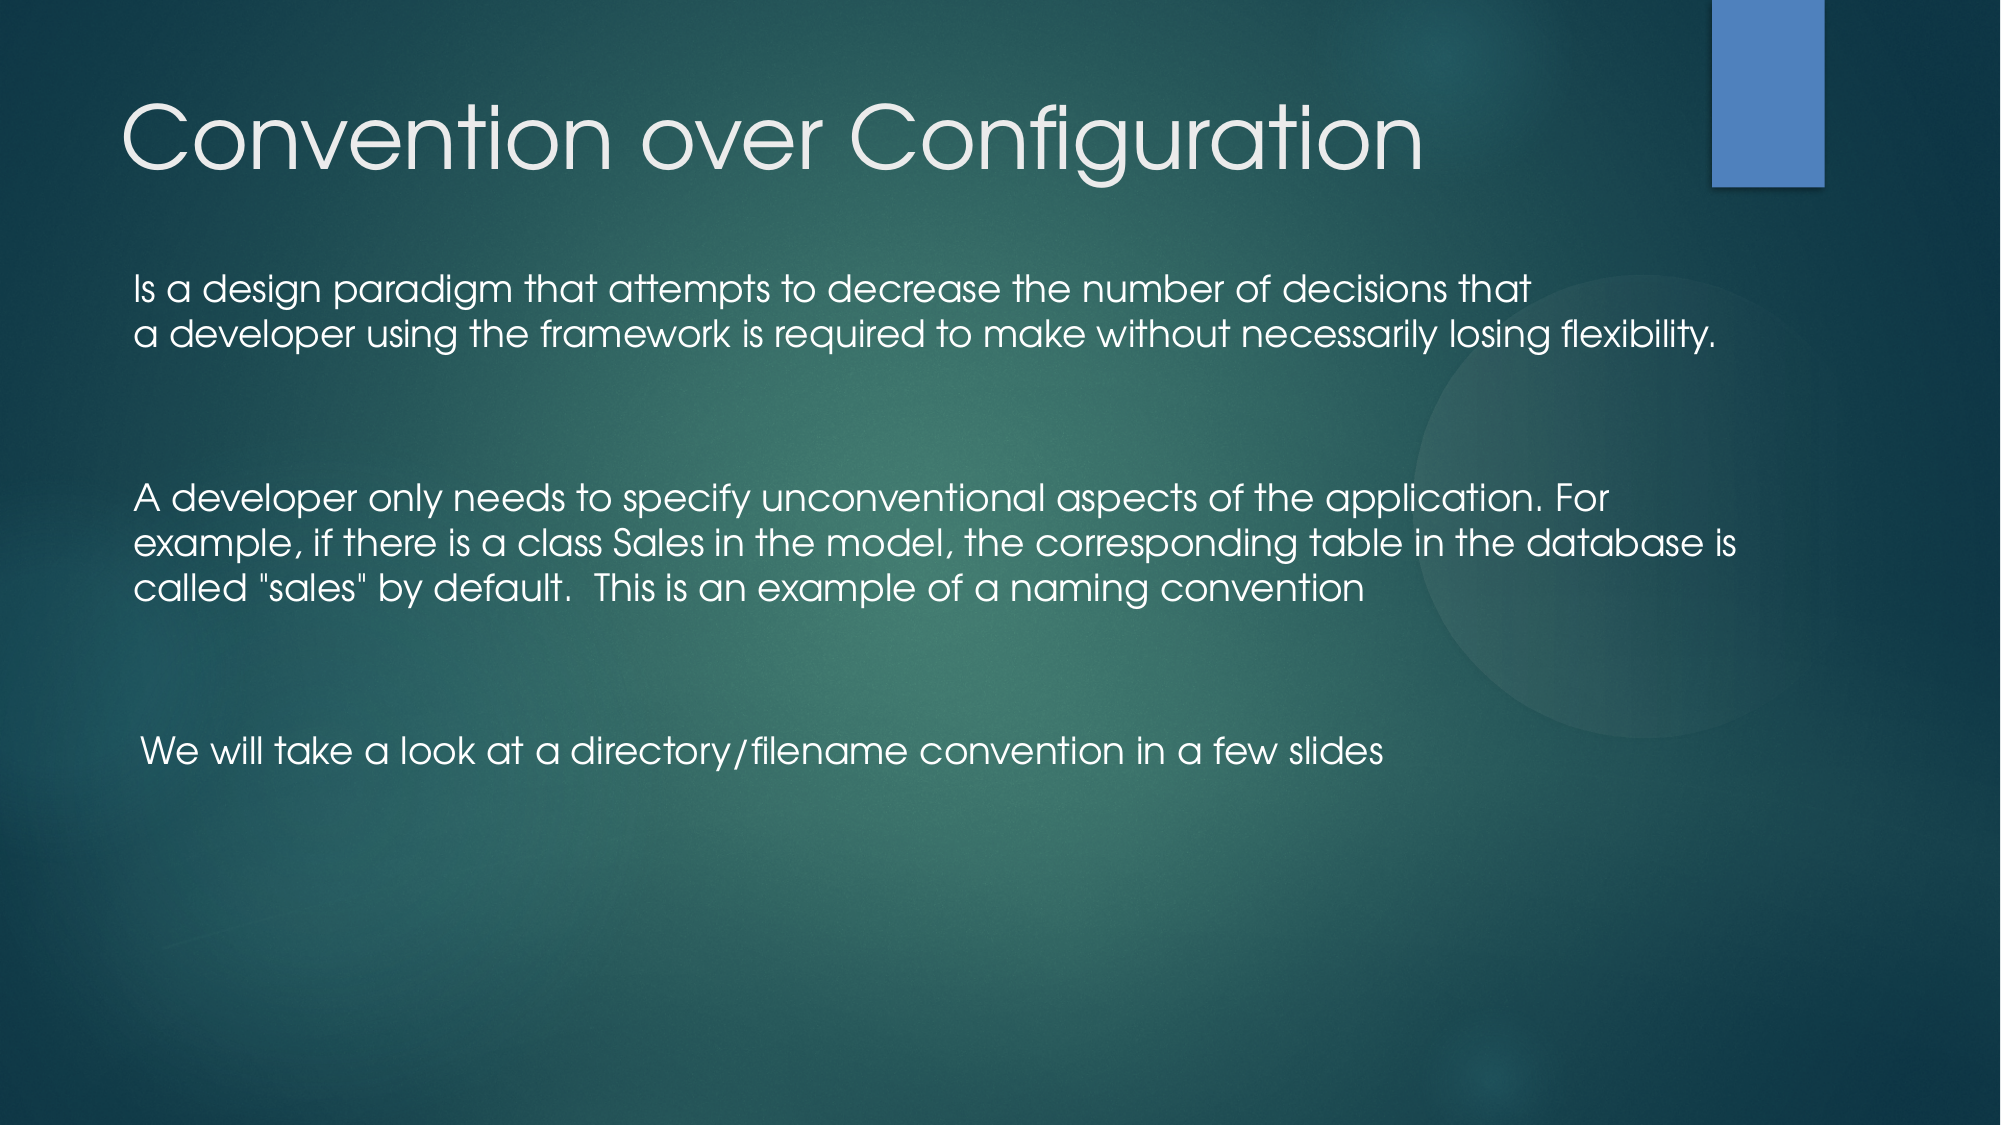

Convention over Configuration
Is a design paradigm that attempts to decrease the number of decisions that a developer using the framework is required to make without necessarily losing flexibility.
A developer only needs to specify unconventional aspects of the application. For example, if there is a class Sales in the model, the corresponding table in the database is called "sales" by default.  This is an example of a naming convention
We will take a look at a directory/filename convention in a few slides